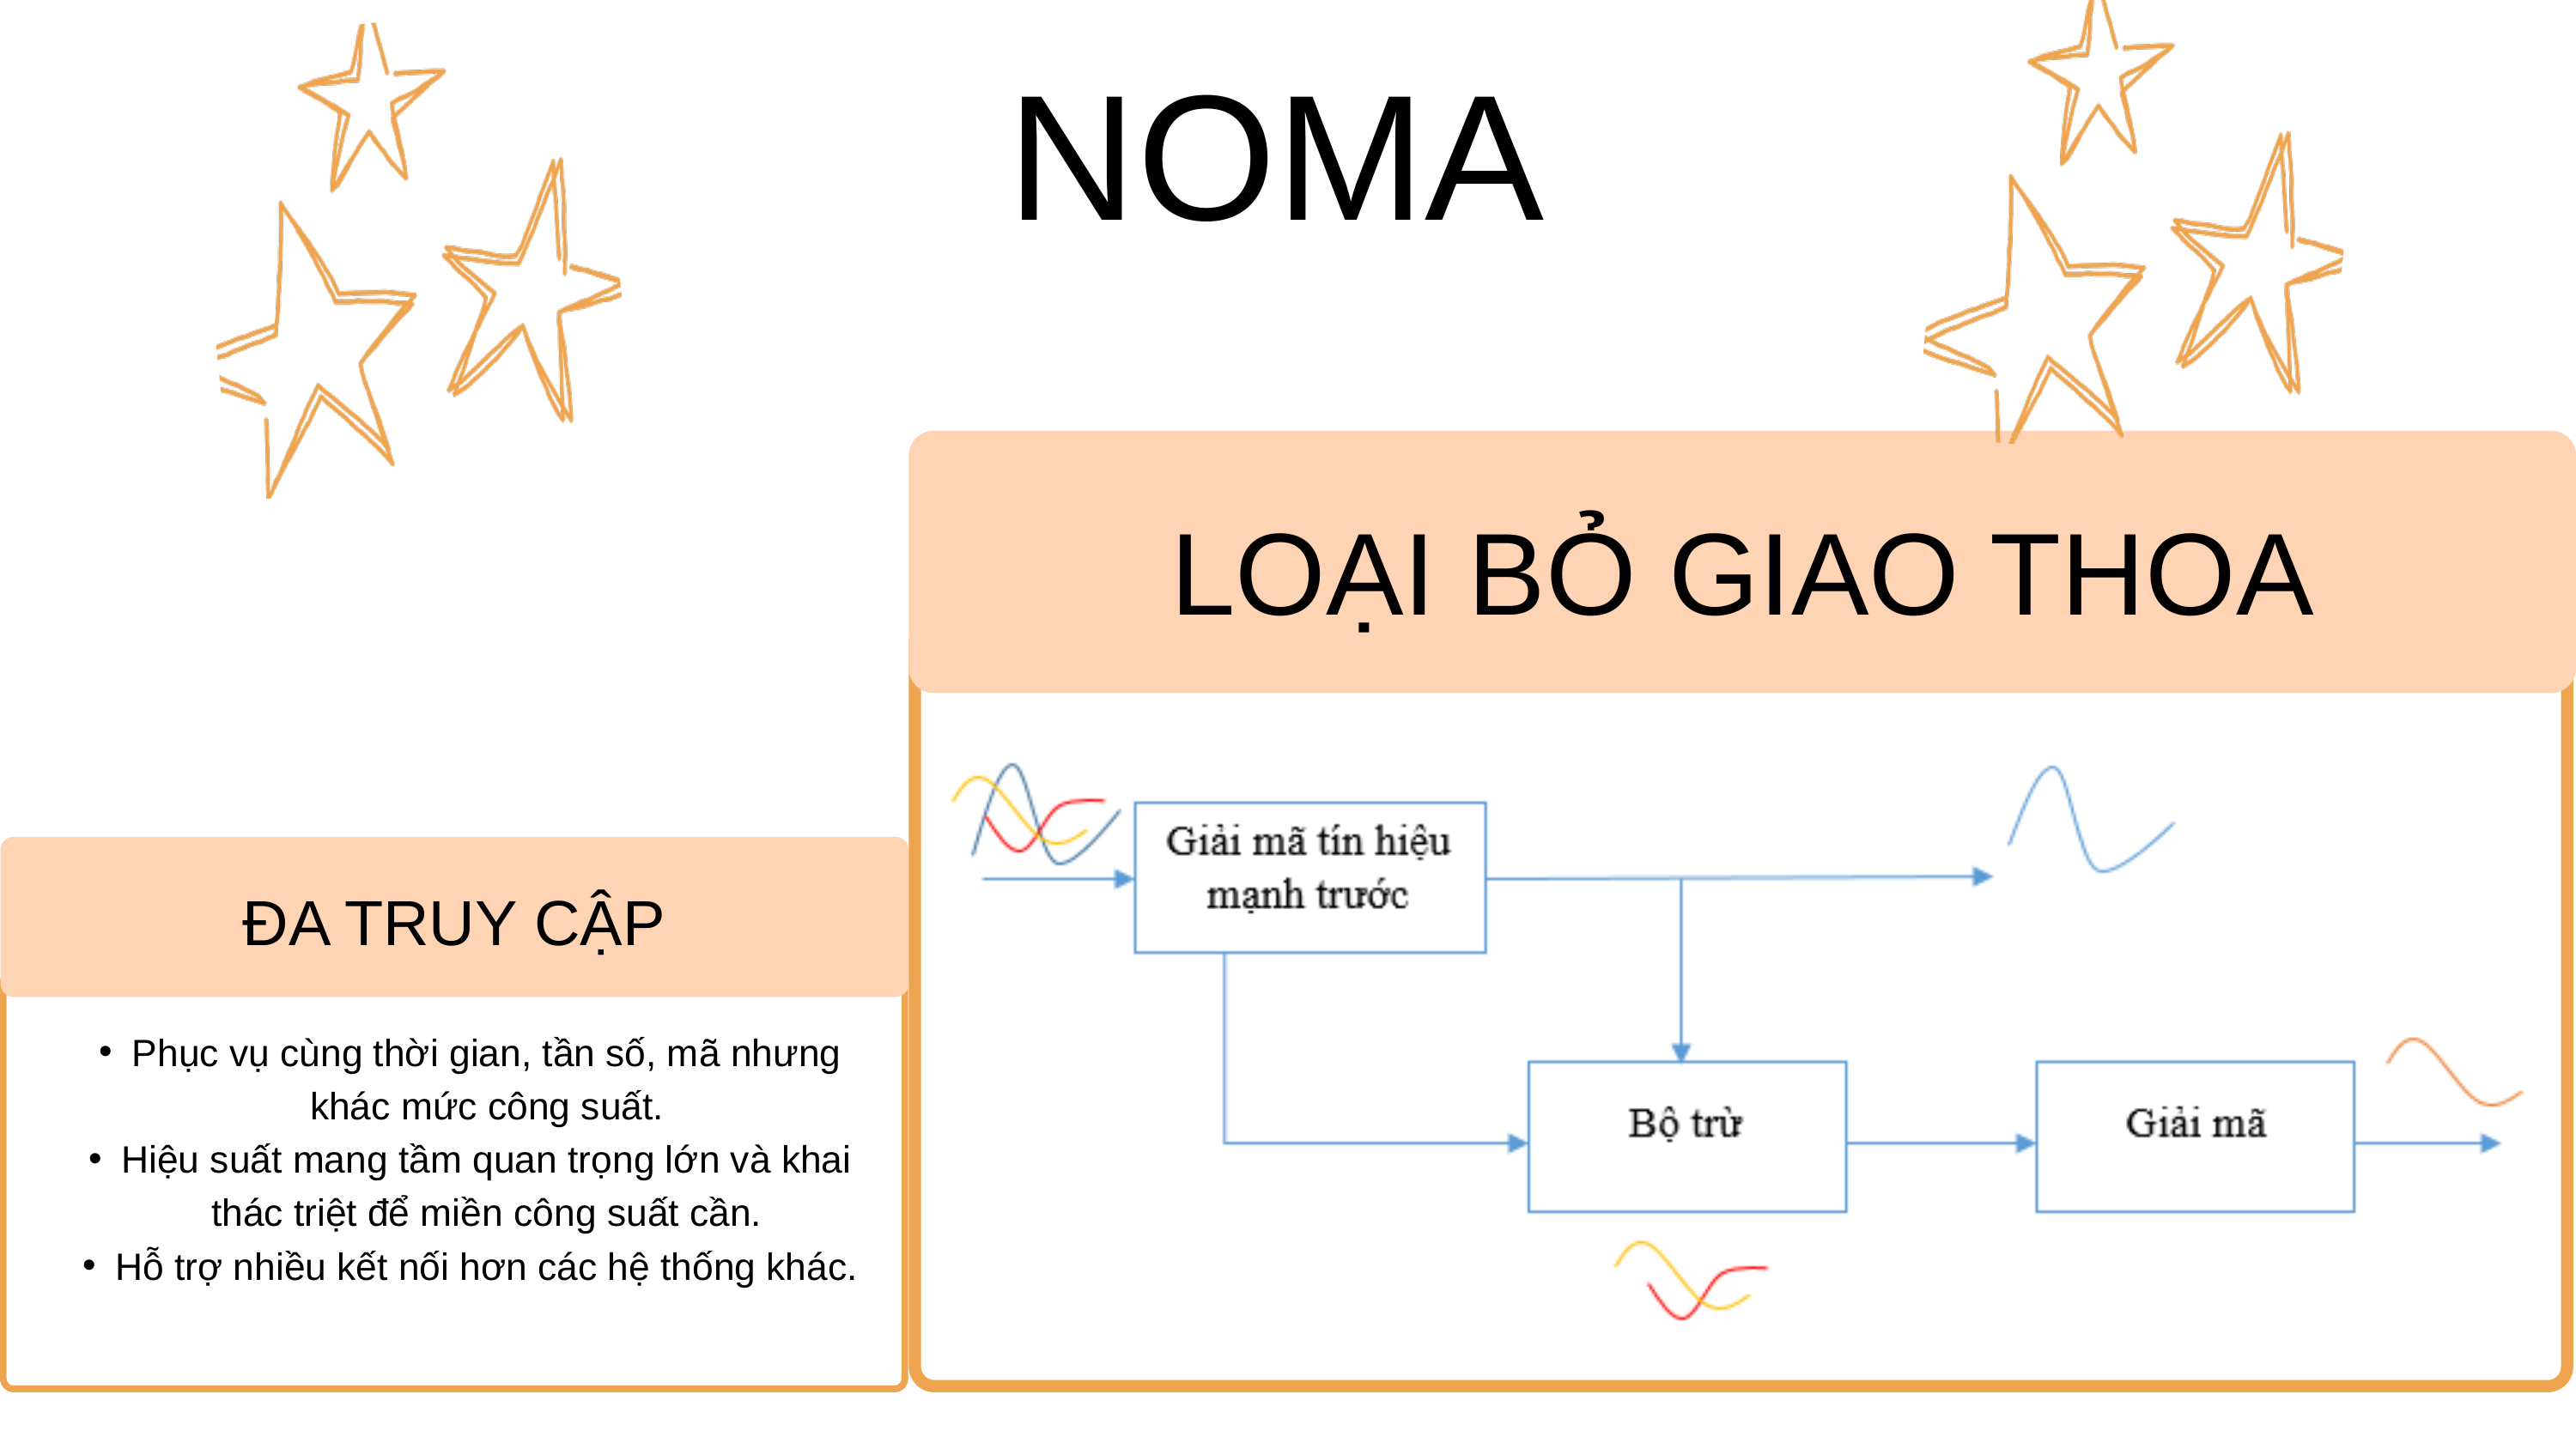

NOMA

LOẠI BỎ GIAO THOA

ĐA TRUY CẬP

Phục vụ cùng thời gian, tần số, mã nhưng khác mức công suất.
Hiệu suất mang tầm quan trọng lớn và khai thác triệt để miền công suất cần.
Hỗ trợ nhiều kết nối hơn các hệ thống khác.